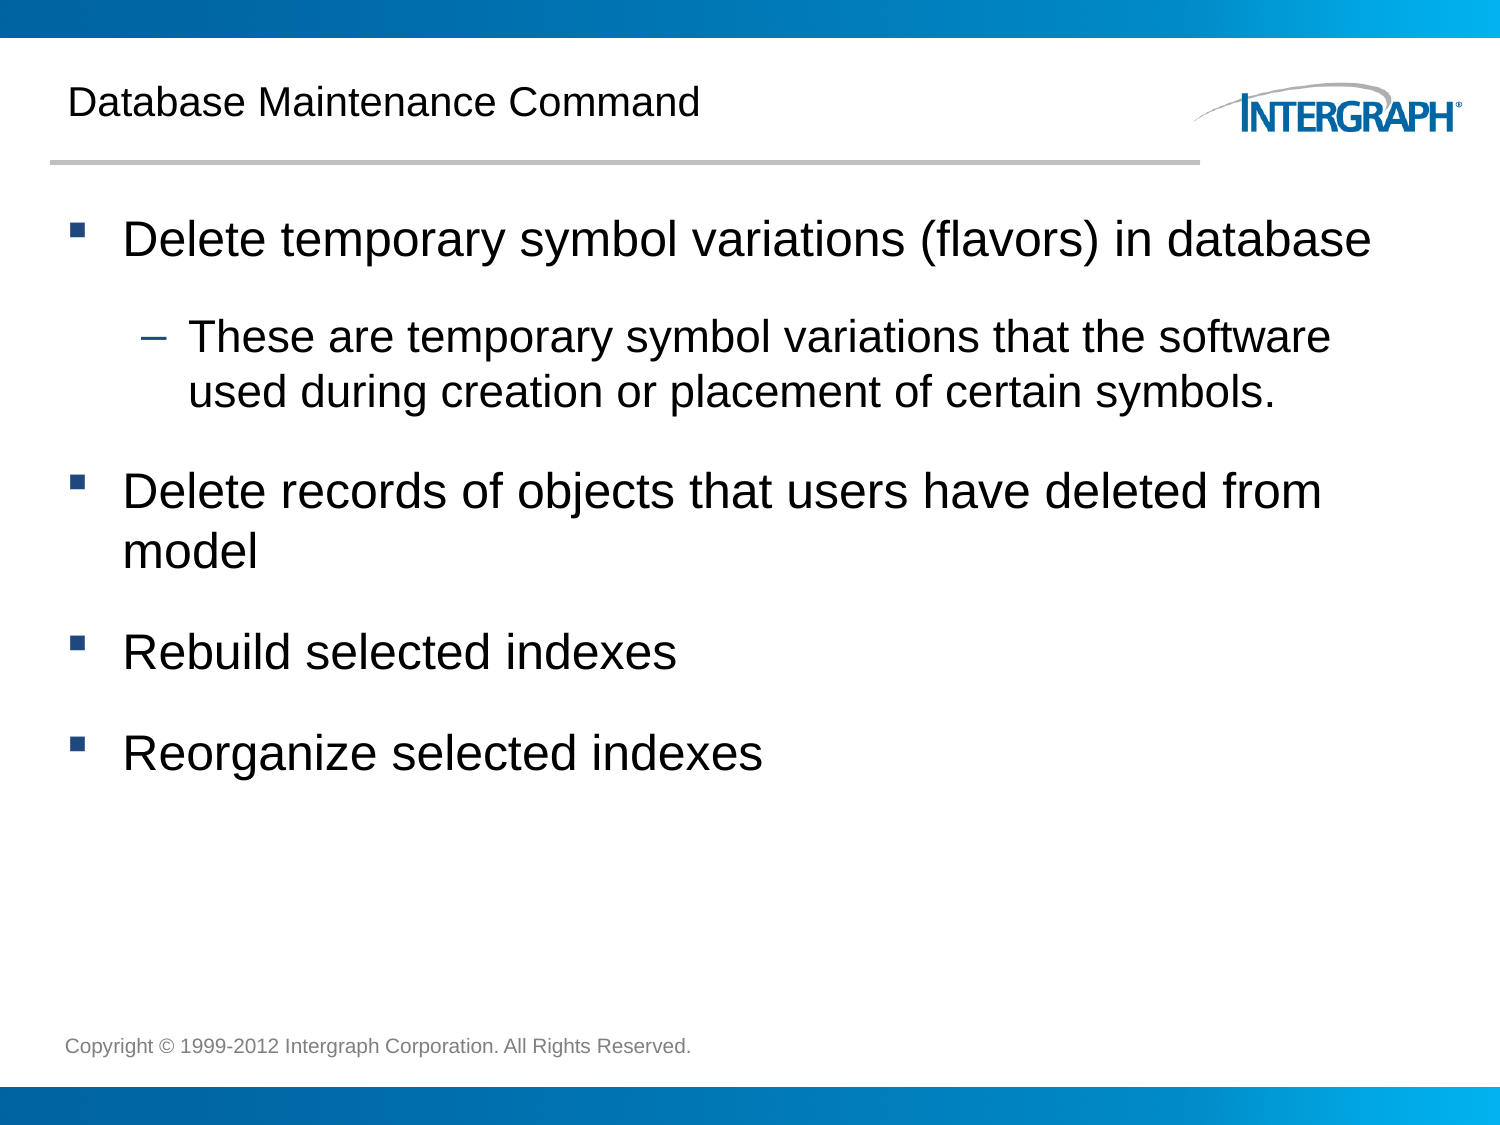

# Database Maintenance Command
Delete temporary symbol variations (flavors) in database
These are temporary symbol variations that the software used during creation or placement of certain symbols.
Delete records of objects that users have deleted from model
Rebuild selected indexes
Reorganize selected indexes